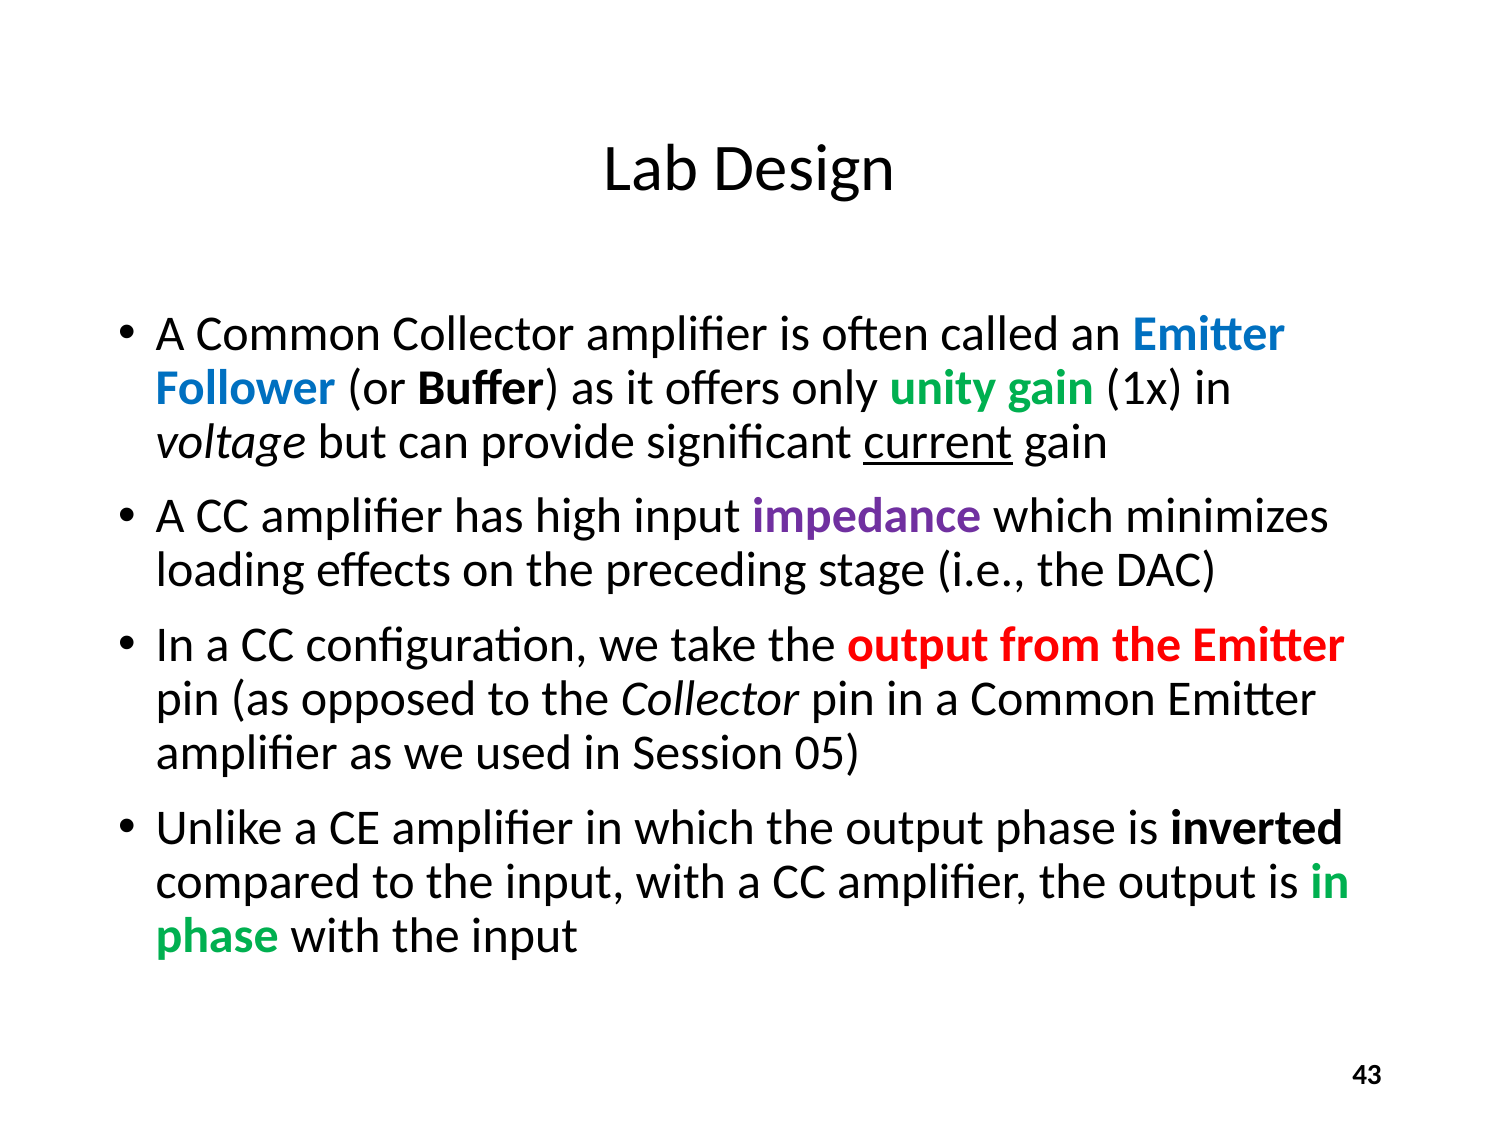

# Lab Design
A Common Collector amplifier is often called an Emitter Follower (or Buffer) as it offers only unity gain (1x) in voltage but can provide significant current gain
A CC amplifier has high input impedance which minimizes loading effects on the preceding stage (i.e., the DAC)
In a CC configuration, we take the output from the Emitter pin (as opposed to the Collector pin in a Common Emitter amplifier as we used in Session 05)
Unlike a CE amplifier in which the output phase is inverted compared to the input, with a CC amplifier, the output is in phase with the input
43